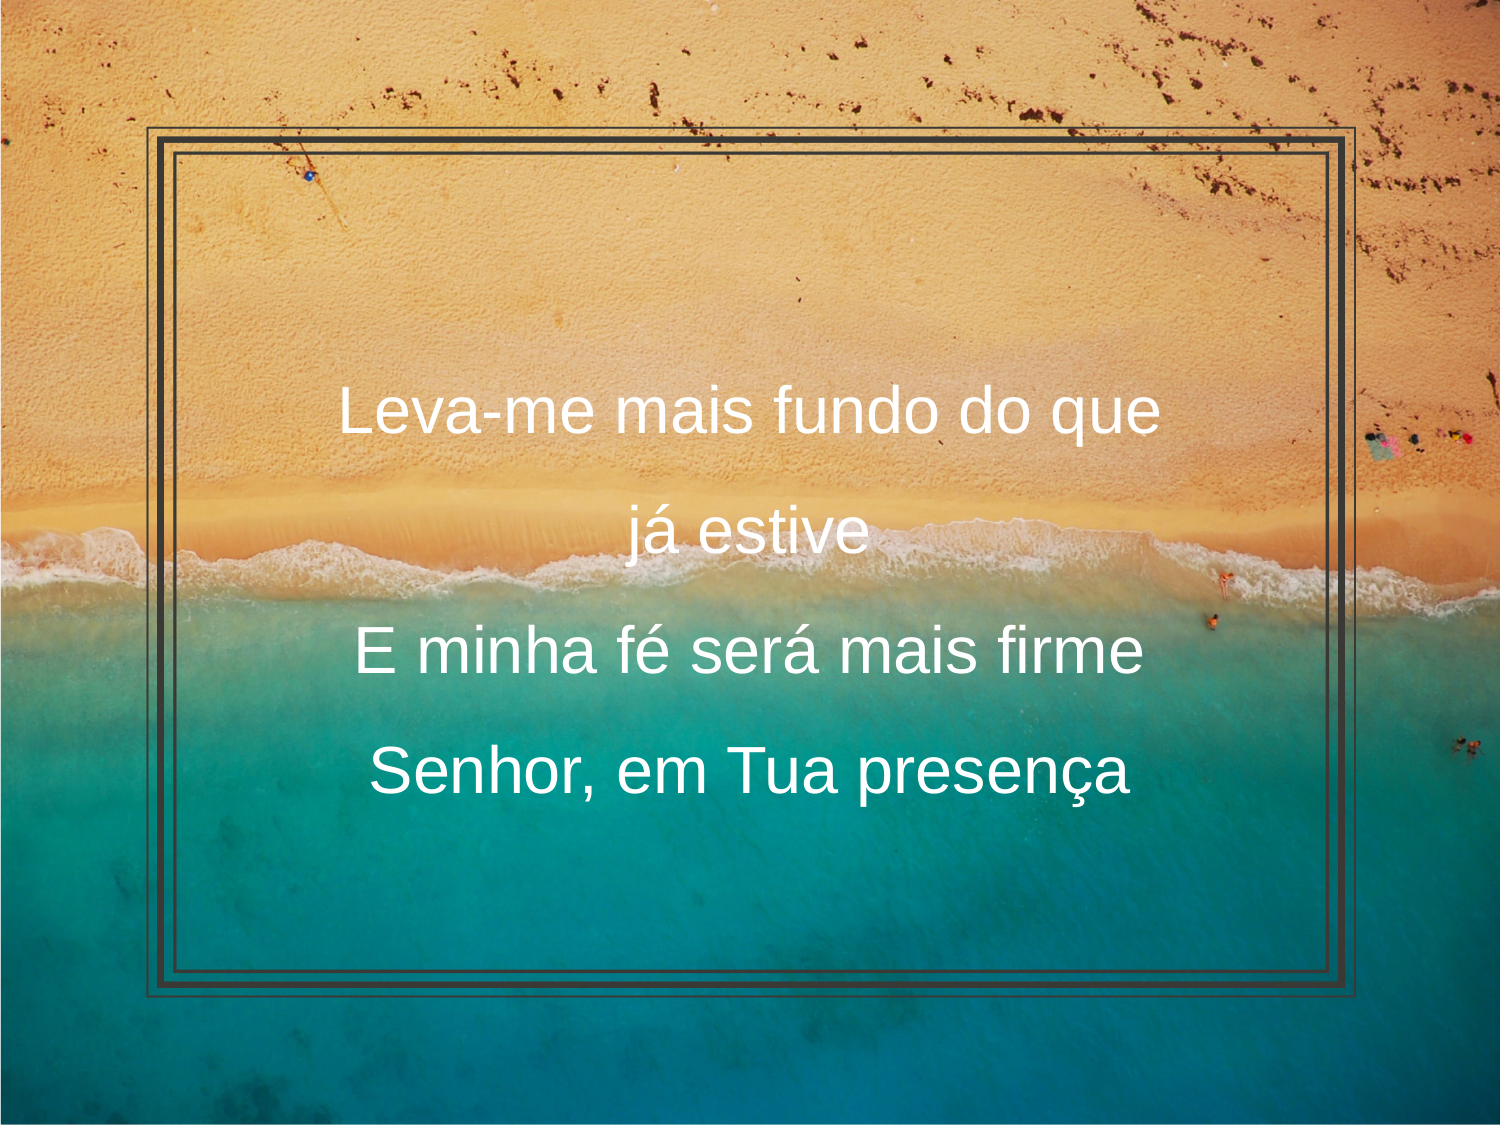

Leva-me mais fundo do que já estive
E minha fé será mais firme
Senhor, em Tua presença